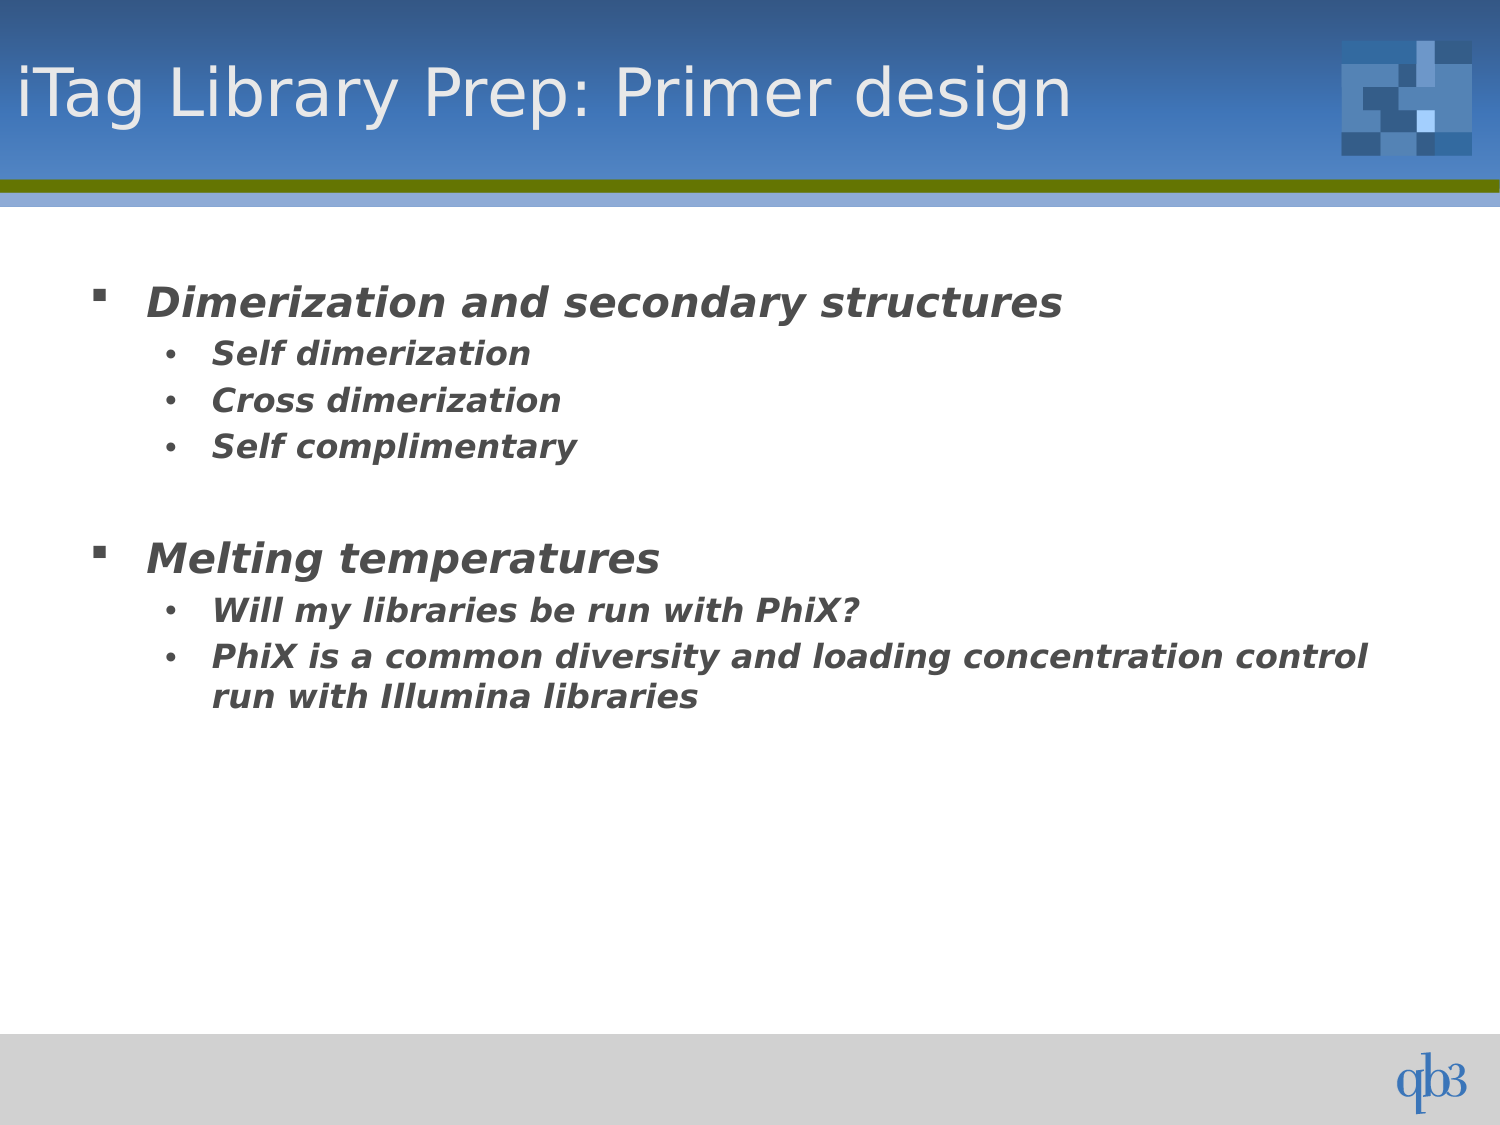

iTag Library Prep: Primer design
Dimerization and secondary structures
Self dimerization
Cross dimerization
Self complimentary

Melting temperatures
Will my libraries be run with PhiX?
PhiX is a common diversity and loading concentration control run with Illumina libraries